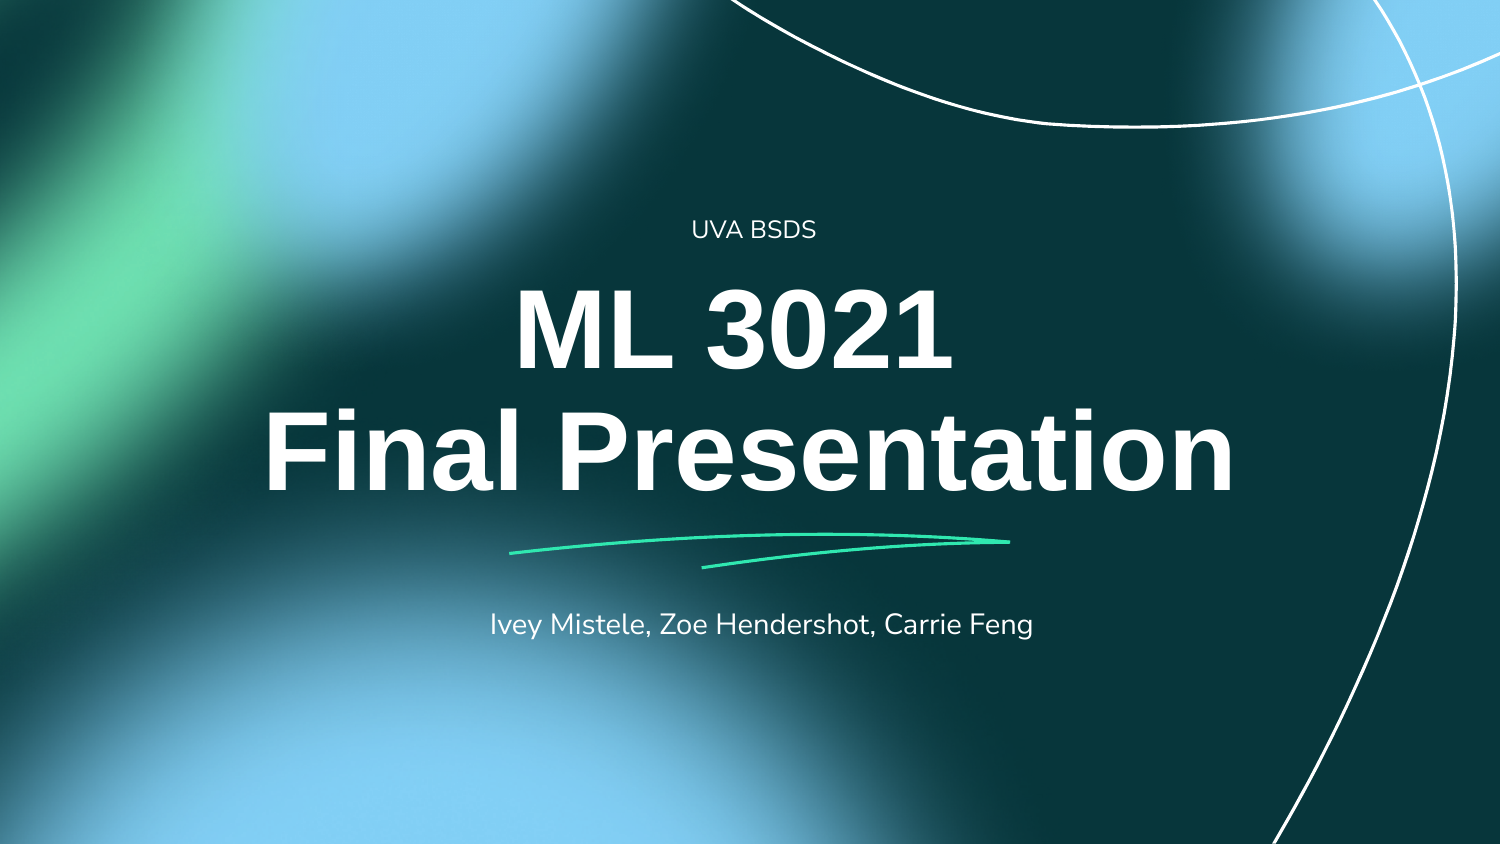

UVA BSDS
# ML 3021
Final Presentation

Ivey Mistele, Zoe Hendershot, Carrie Feng